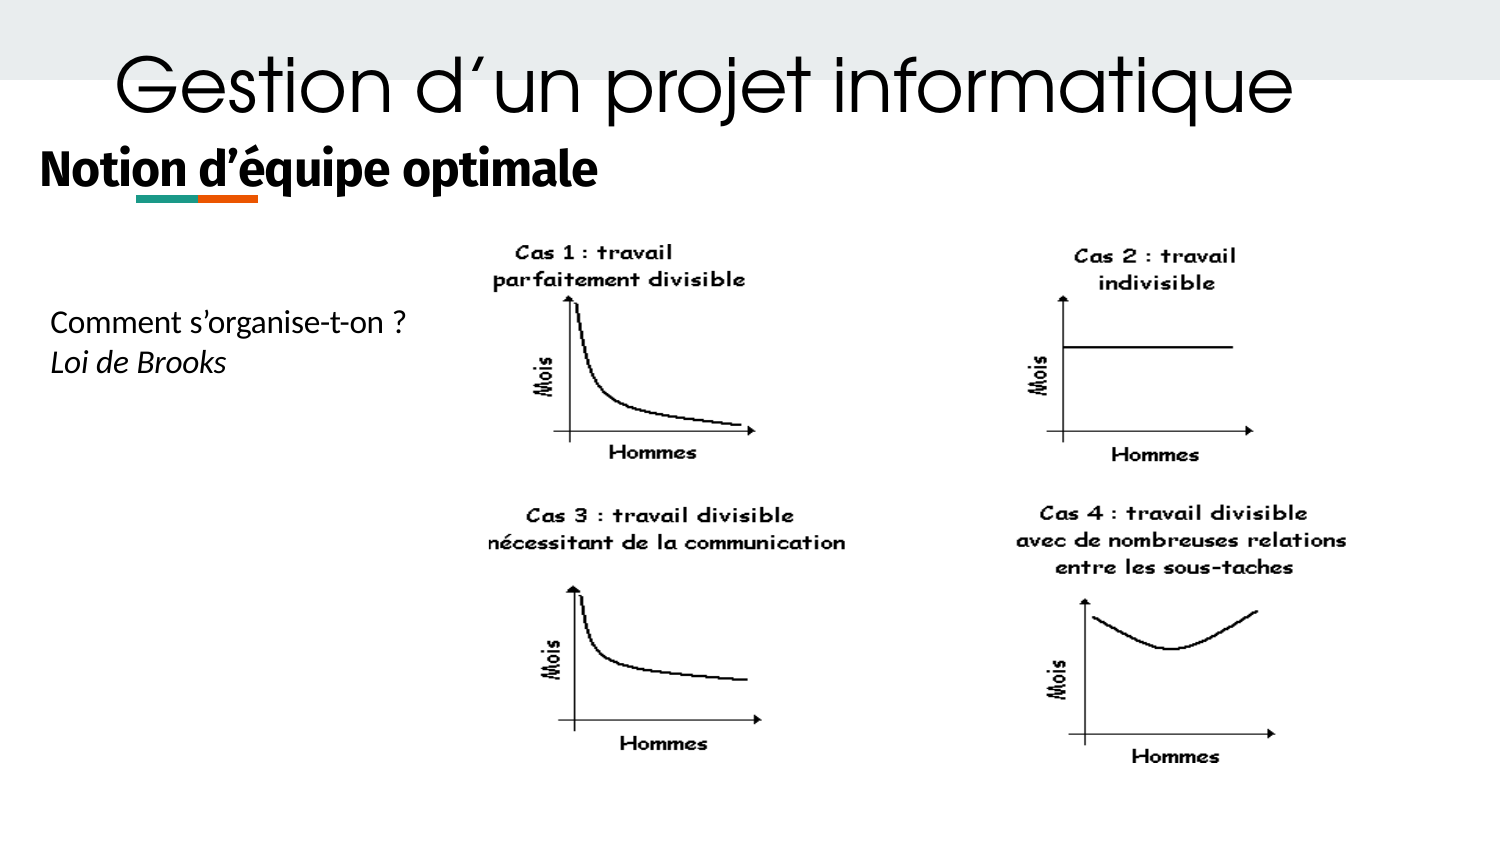

Gestion d’un projet informatique
# Notion d’équipe optimale

Comment s’organise-t-on ?
Loi de Brooks